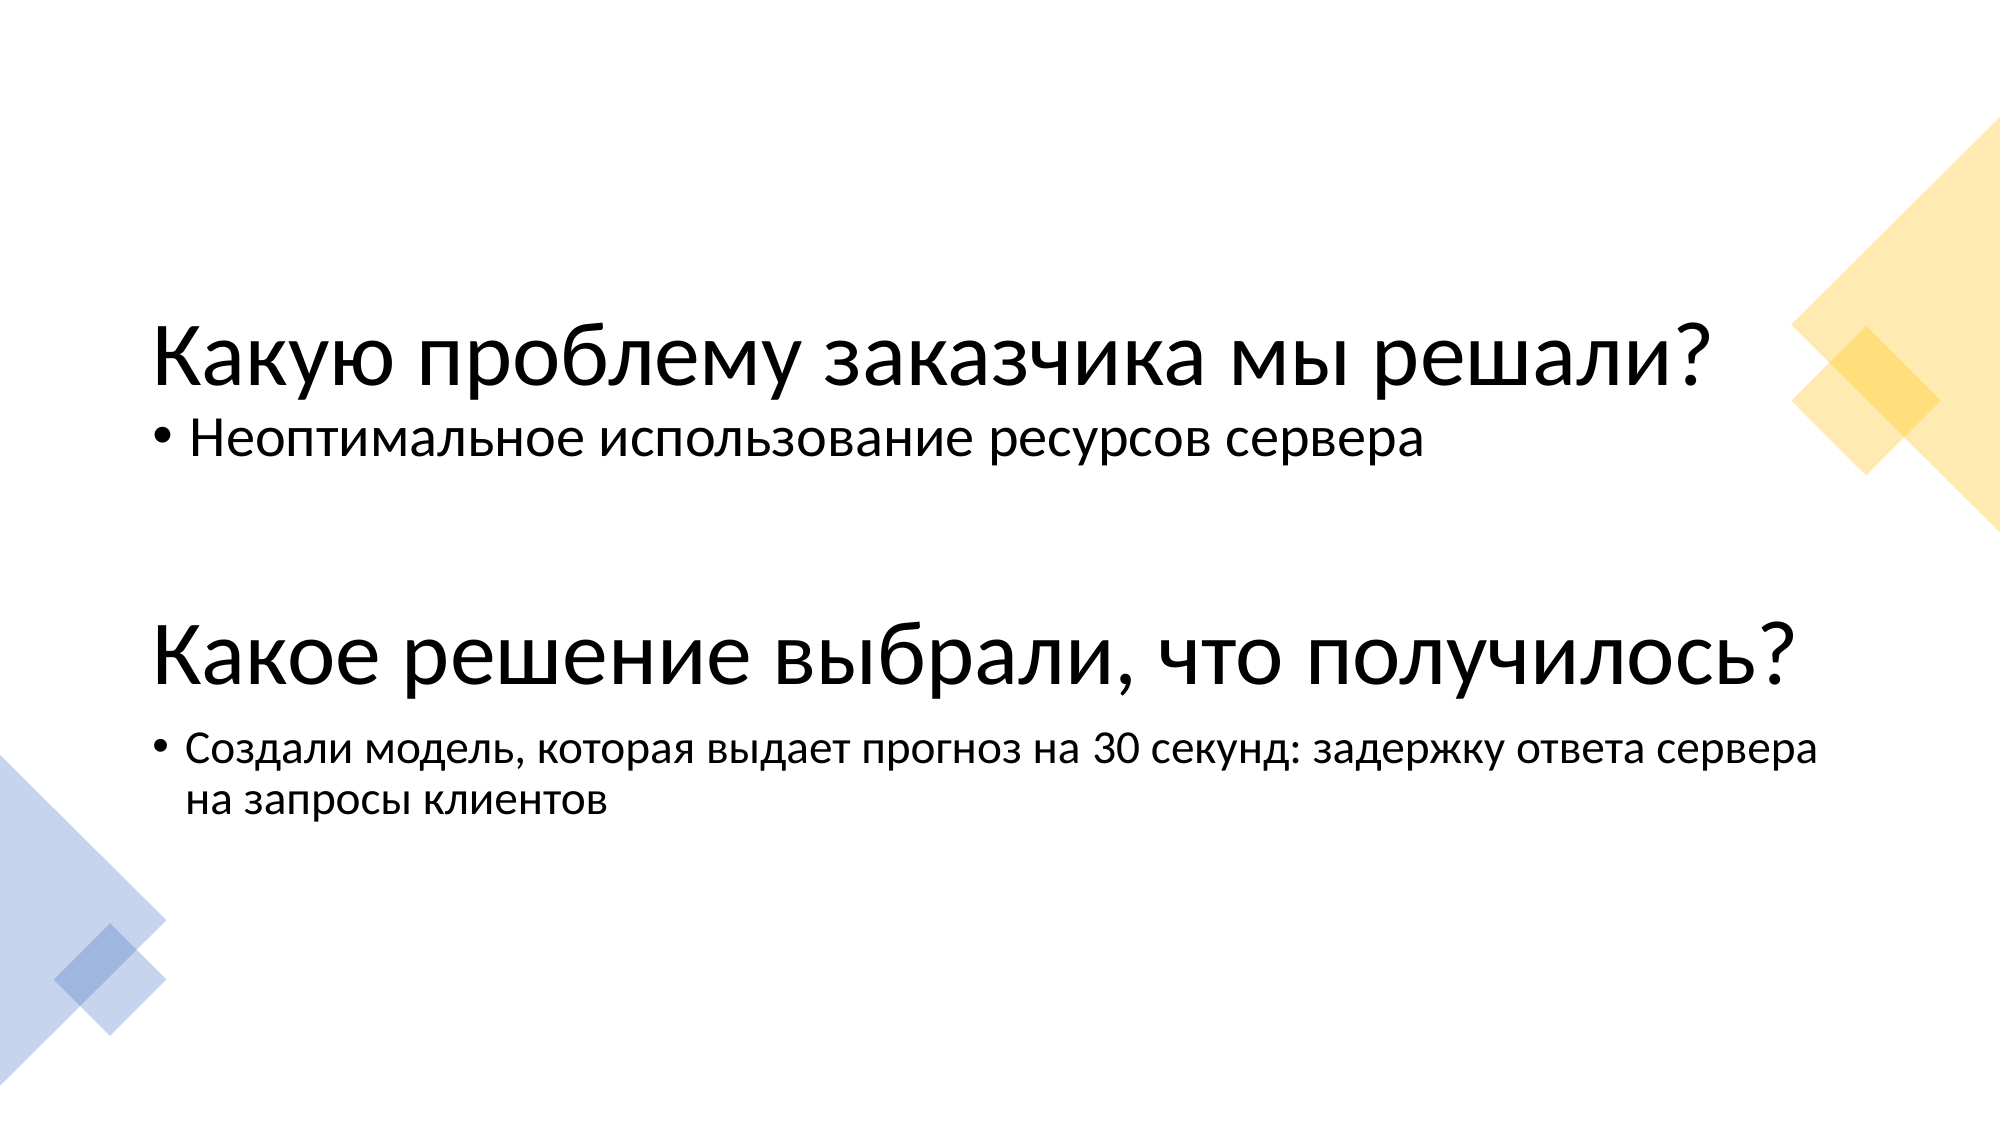

# Какую проблему заказчика мы решали?

Неоптимальное использование ресурсов сервера
Какое решение выбрали, что получилось?
Создали модель, которая выдает прогноз на 30 секунд: задержку ответа сервера на запросы клиентов